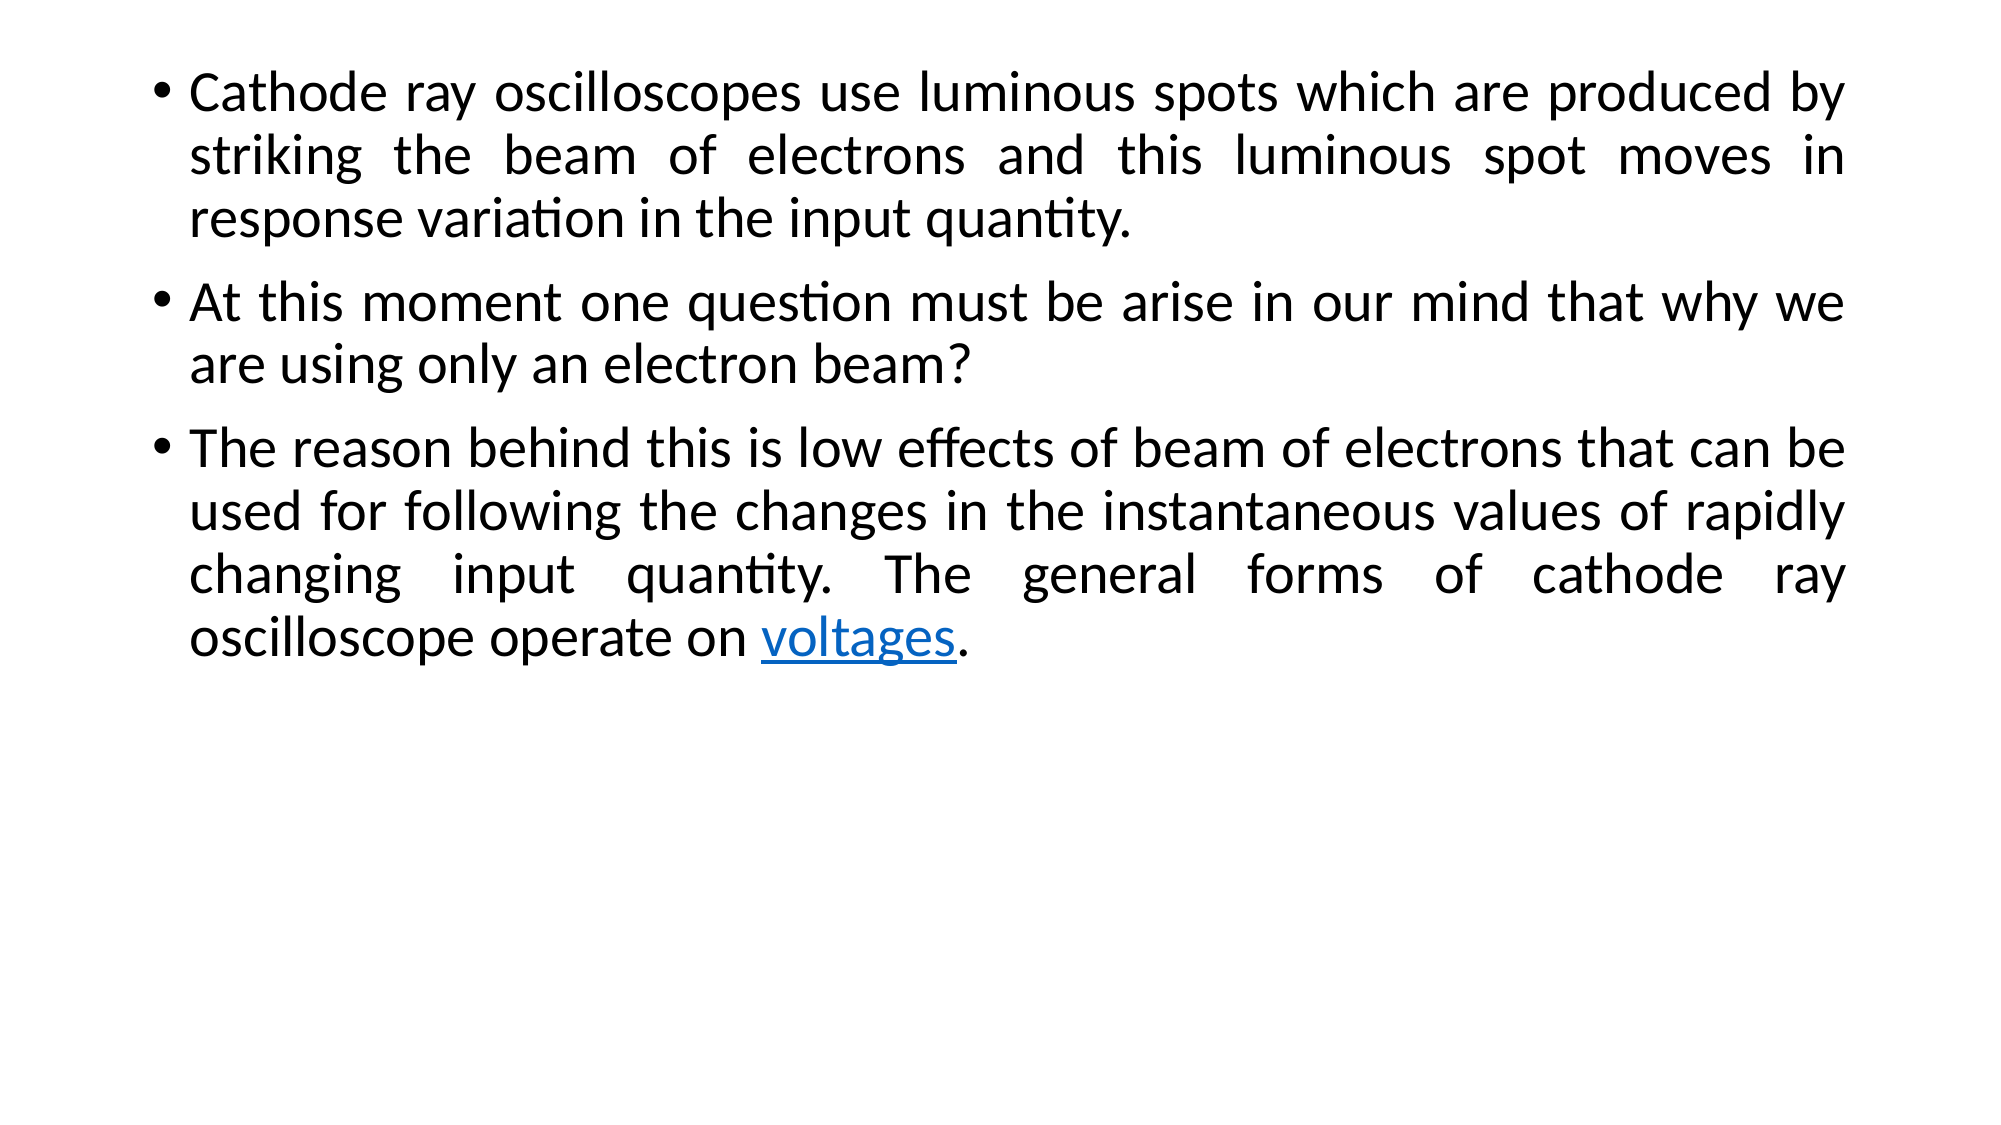

Cathode ray oscilloscopes use luminous spots which are produced by striking the beam of electrons and this luminous spot moves in response variation in the input quantity.
At this moment one question must be arise in our mind that why we are using only an electron beam?
The reason behind this is low effects of beam of electrons that can be used for following the changes in the instantaneous values of rapidly changing input quantity. The general forms of cathode ray oscilloscope operate on voltages.